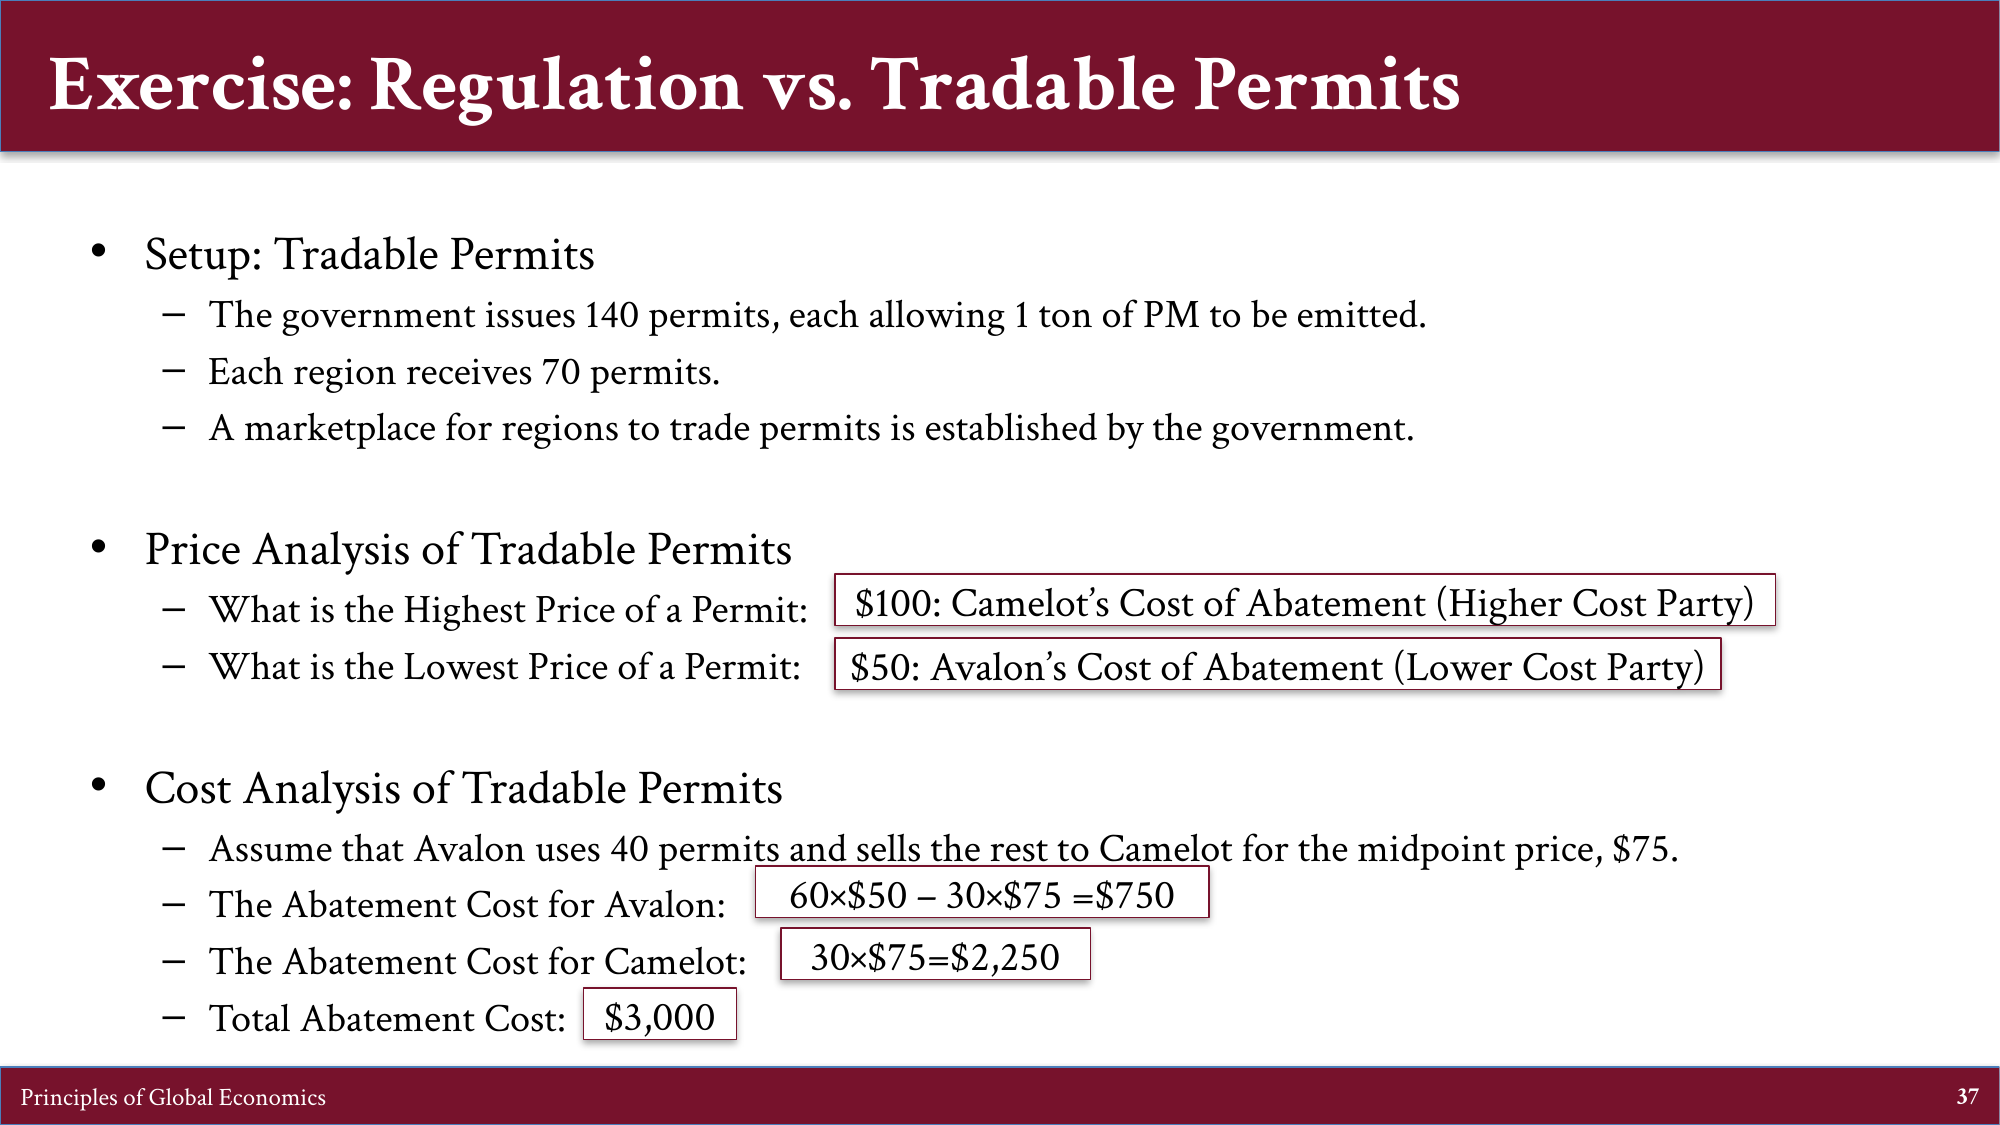

# Exercise: Regulation vs. Tradable Permits
Setup: Tradable Permits
The government issues 140 permits, each allowing 1 ton of PM to be emitted.
Each region receives 70 permits.
A marketplace for regions to trade permits is established by the government.

Price Analysis of Tradable Permits
What is the Highest Price of a Permit:
What is the Lowest Price of a Permit:

Cost Analysis of Tradable Permits
Assume that Avalon uses 40 permits and sells the rest to Camelot for the midpoint price, $75.
The Abatement Cost for Avalon:
The Abatement Cost for Camelot:
Total Abatement Cost:

$100: Camelot’s Cost of Abatement (Higher Cost Party)
$50: Avalon’s Cost of Abatement (Lower Cost Party)
60×$50 – 30×$75 =$750
30×$75=$2,250
$3,000

 Principles of Global Economics
37